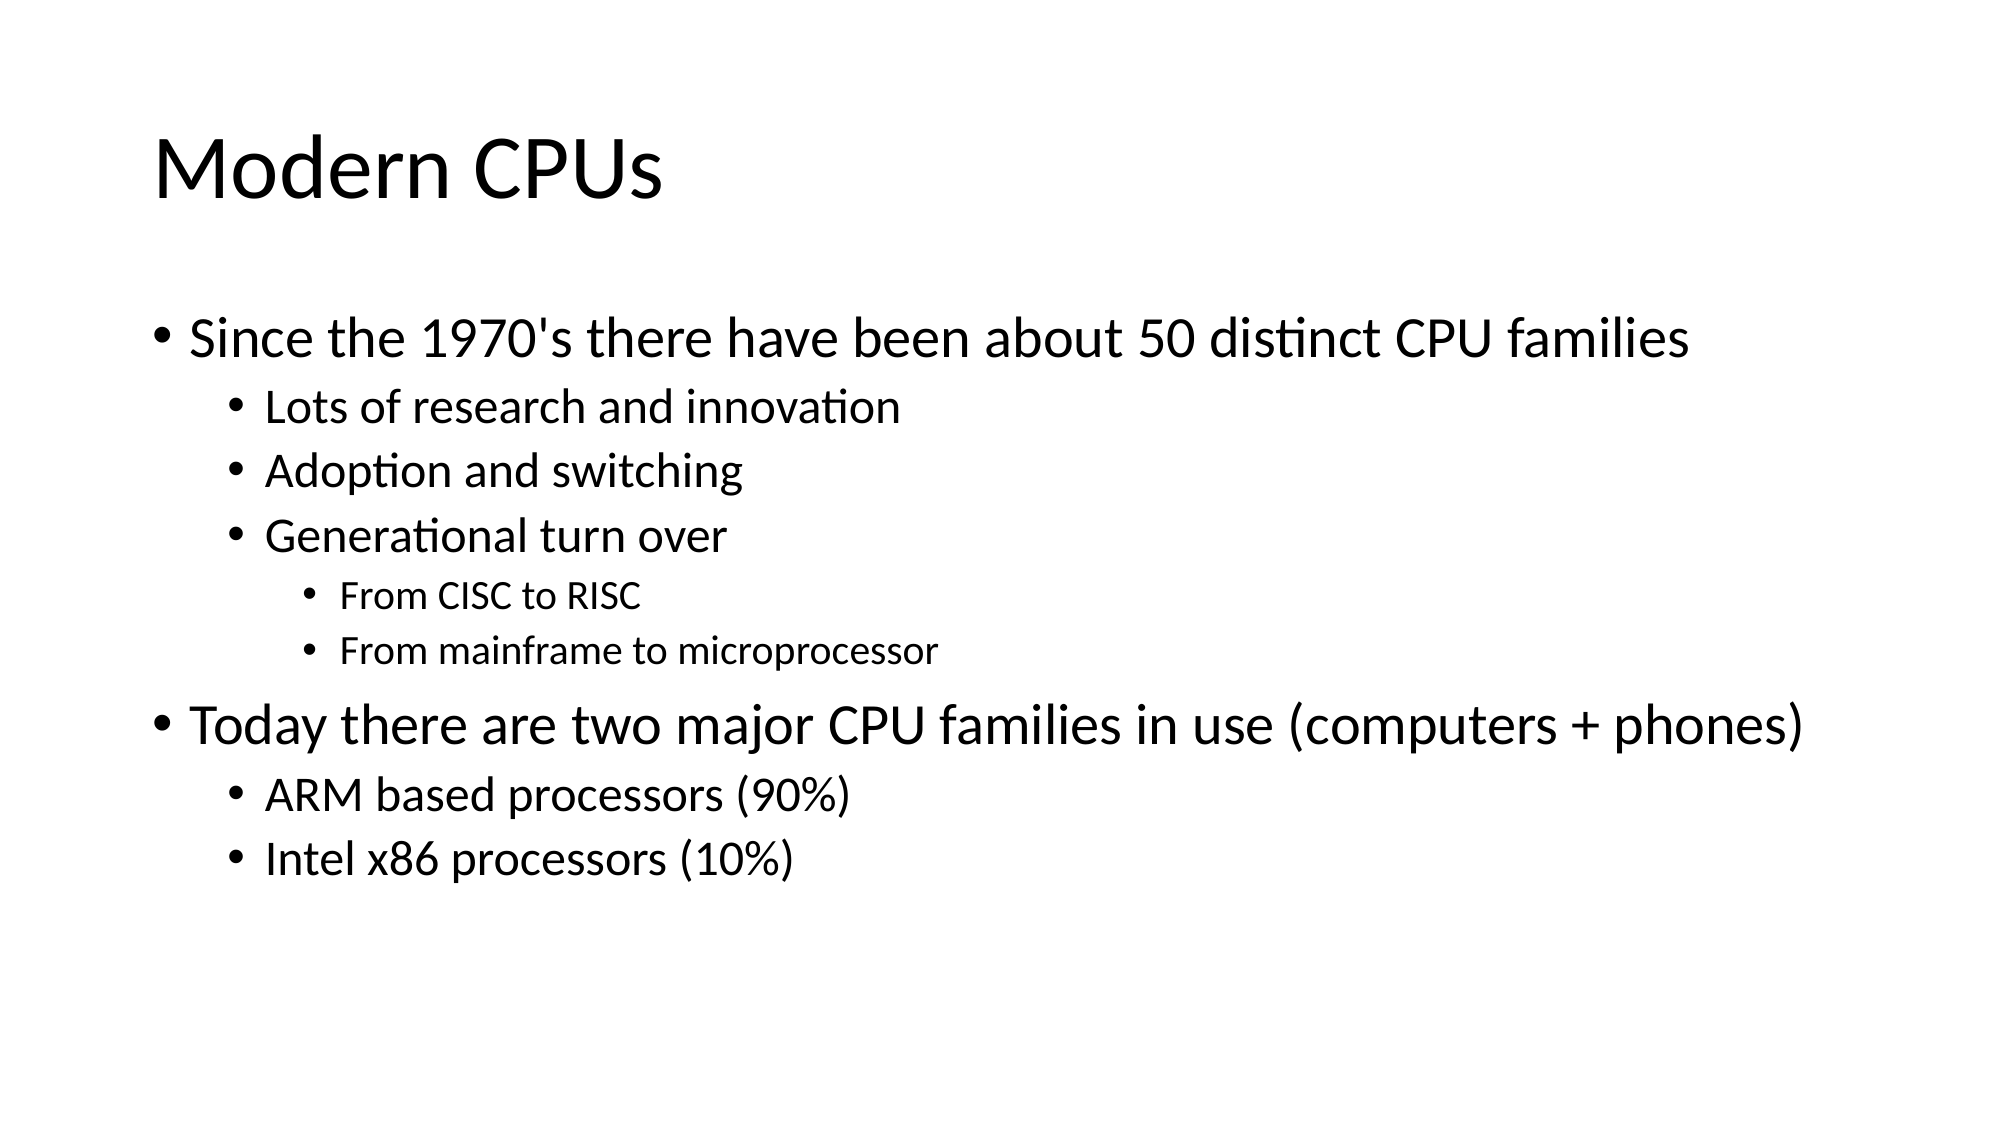

# Modern CPUs
Since the 1970's there have been about 50 distinct CPU families
Lots of research and innovation
Adoption and switching
Generational turn over
From CISC to RISC
From mainframe to microprocessor
Today there are two major CPU families in use (computers + phones)
ARM based processors (90%)
Intel x86 processors (10%)